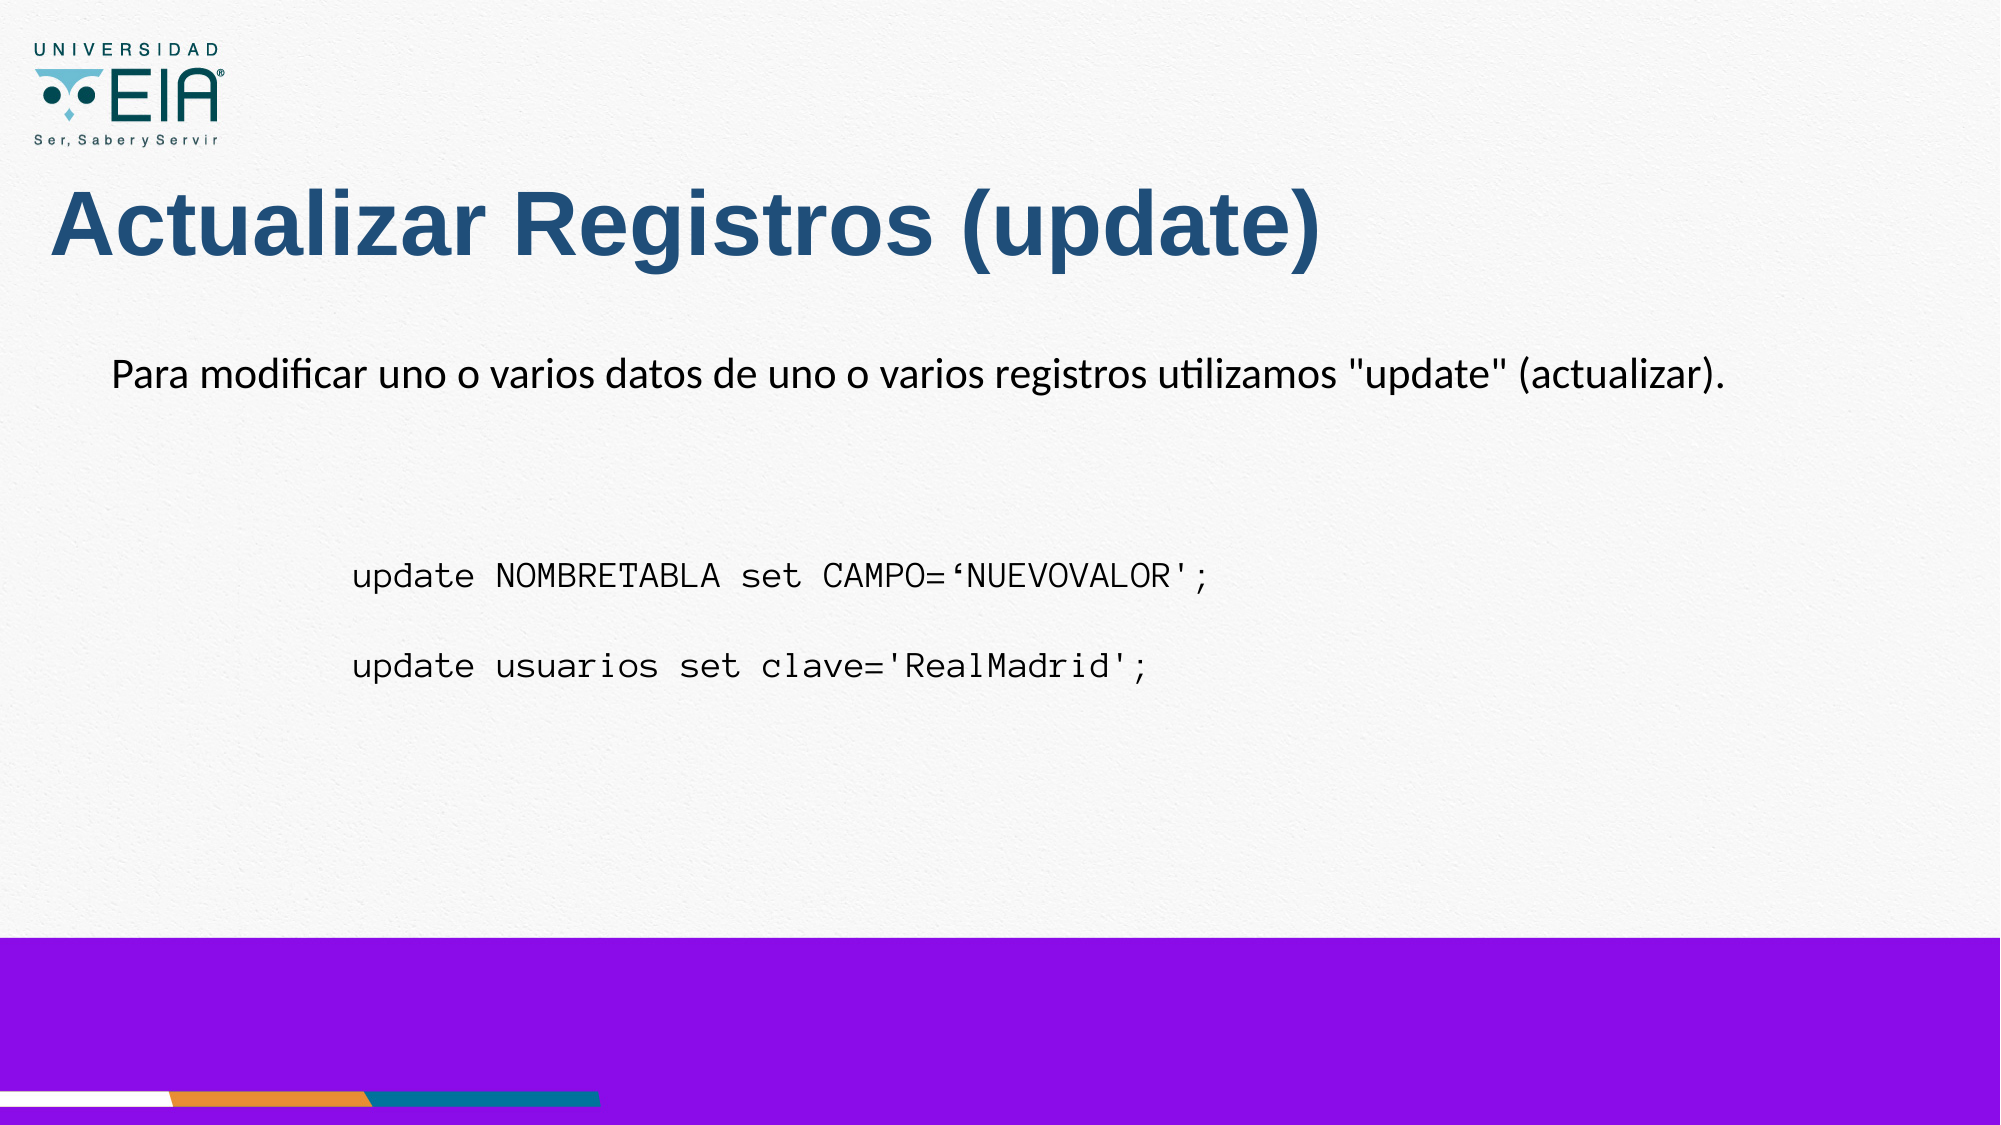

# Actualizar Registros (update)
Para modificar uno o varios datos de uno o varios registros utilizamos "update" (actualizar).
update NOMBRETABLA set CAMPO=‘NUEVOVALOR';

update usuarios set clave='RealMadrid';